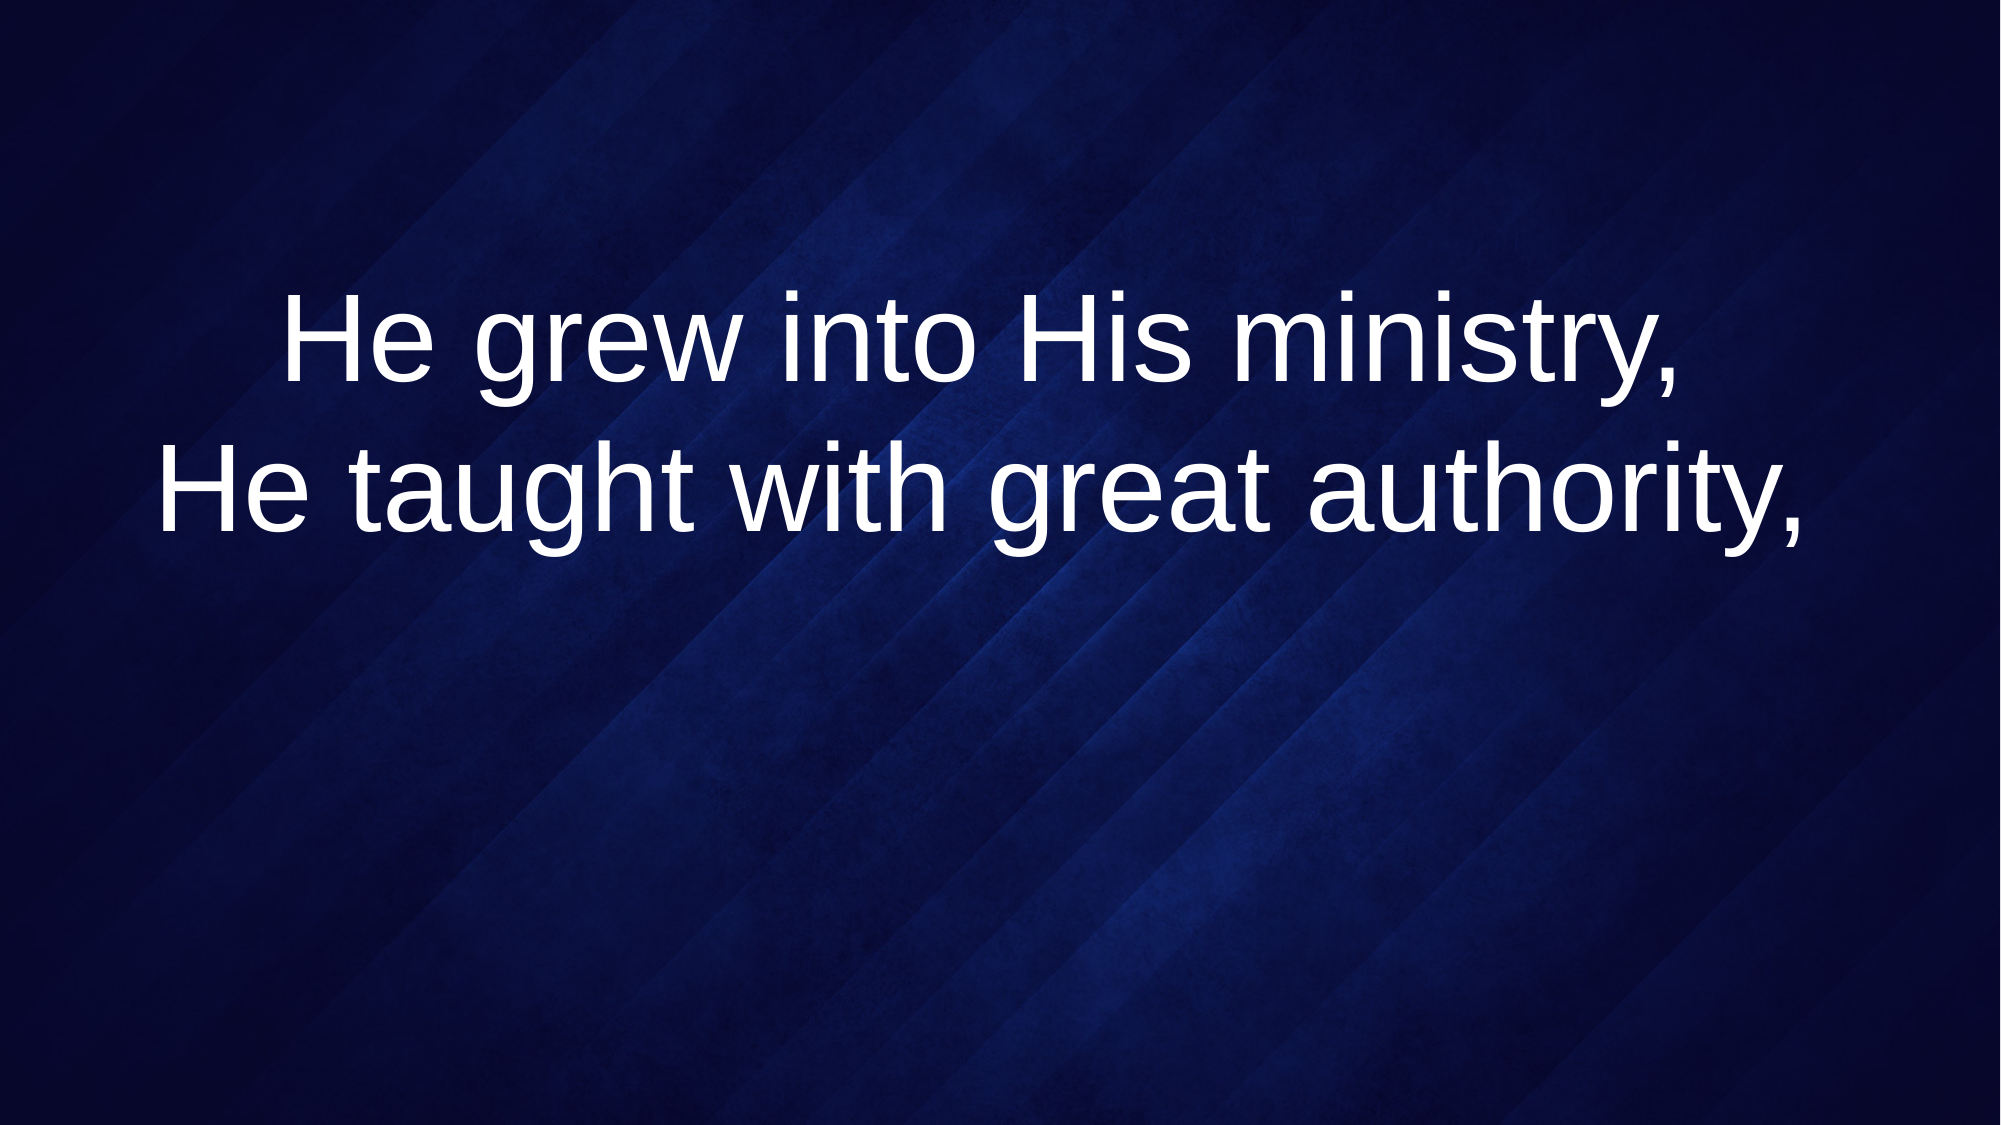

# He grew into His ministry, He taught with great authority,